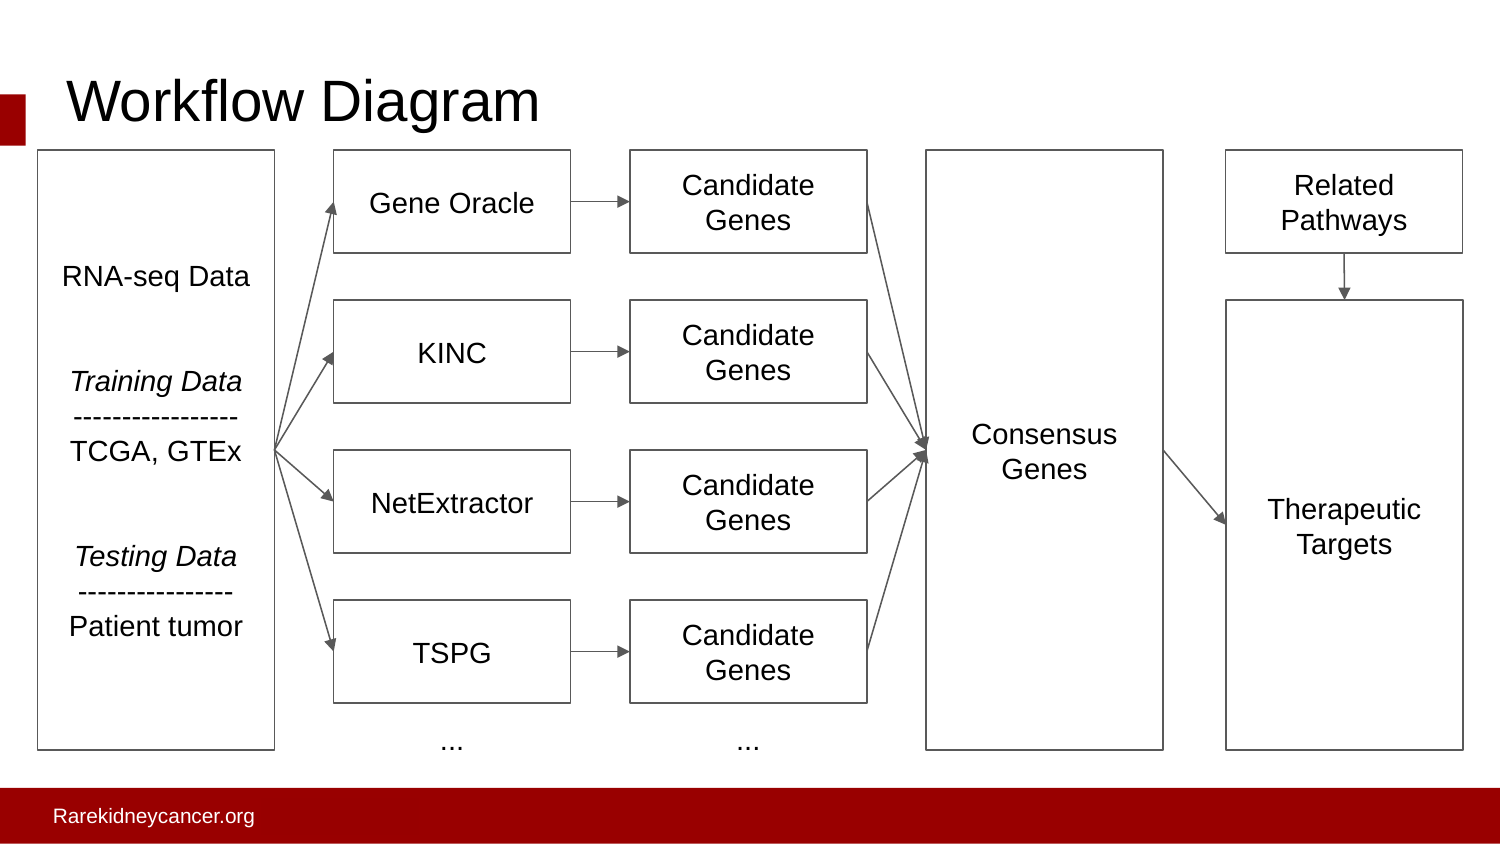

# Workflow Diagram
RNA-seq Data

Training Data
-----------------
TCGA, GTEx

Testing Data
----------------
Patient tumor
Gene Oracle
Candidate Genes
Consensus Genes
Related Pathways
KINC
Candidate Genes
Therapeutic Targets
NetExtractor
Candidate Genes
TSPG
Candidate Genes
...
...